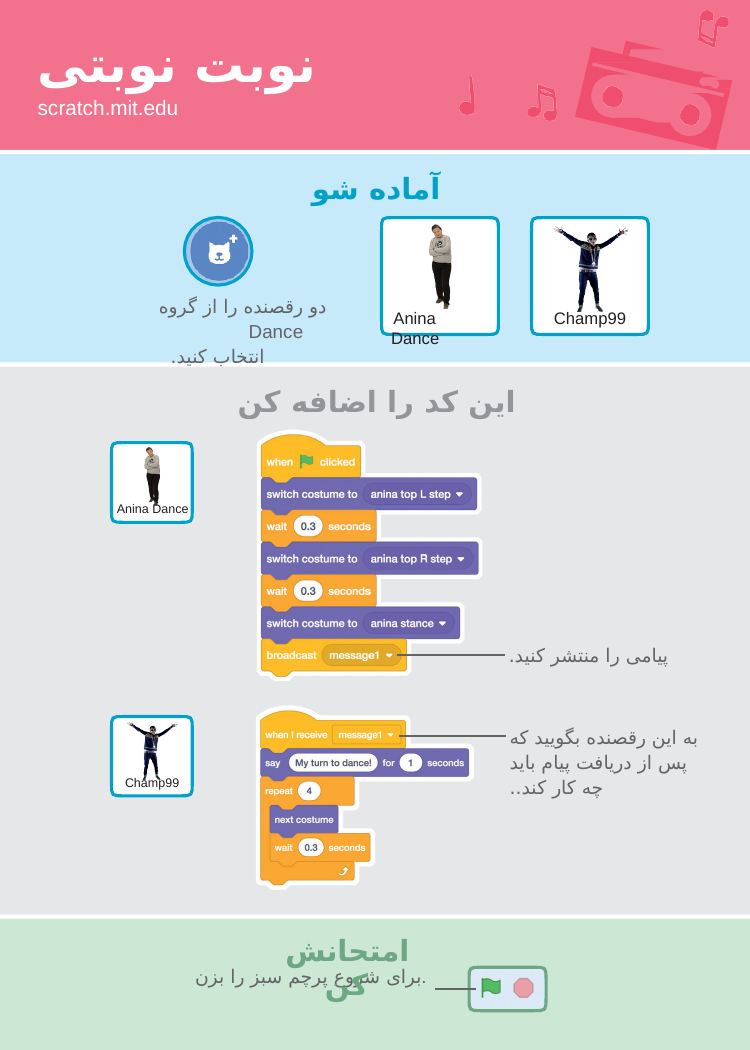

# نوبت نوبتی
scratch.mit.edu

آماده شو

دو رقصنده را از گروه Dance
انتخاب کنید.
Anina Dance
Champ99

این کد را اضافه کن

Anina Dance
پیامی را منتشر کنید.

به این رقصنده بگویید که پس از دریافت پیام باید چه کار کند..
Champ99

امتحانش کن
برای شروع پرچم سبز را بزن.